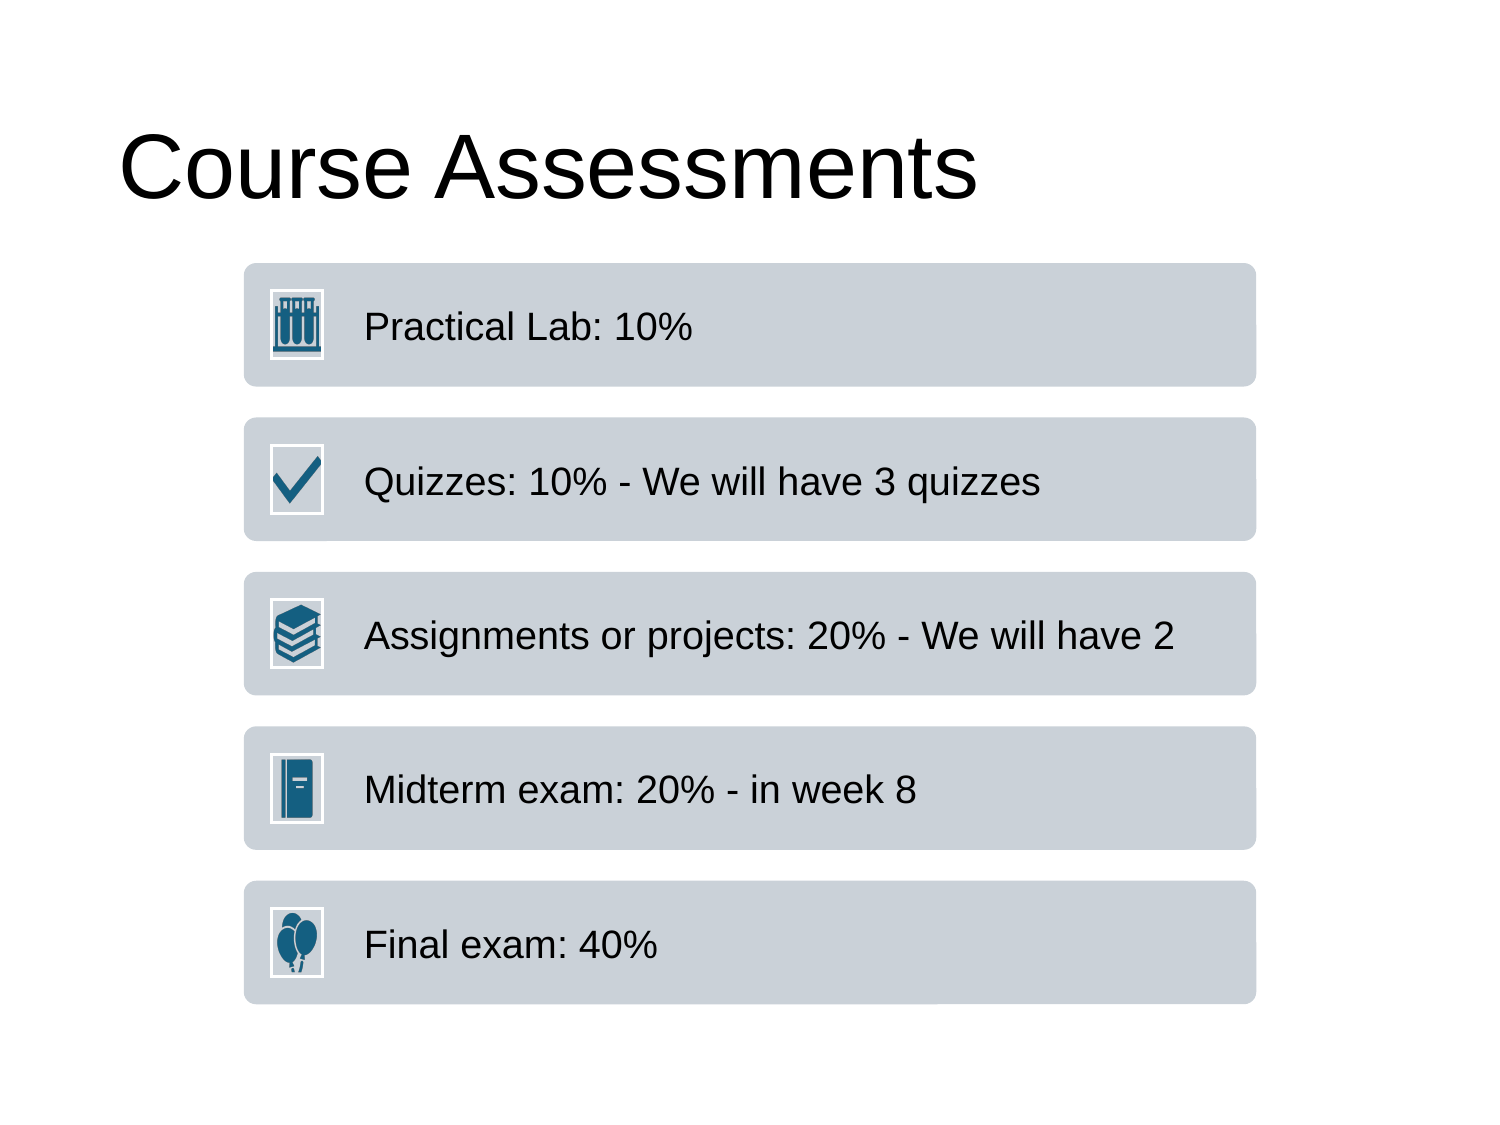

# Course Assessments

Practical Lab: 10%

Quizzes: 10% - We will have 3 quizzes

Assignments or projects: 20% - We will have 2

Midterm exam: 20% - in week 8

Final exam: 40%